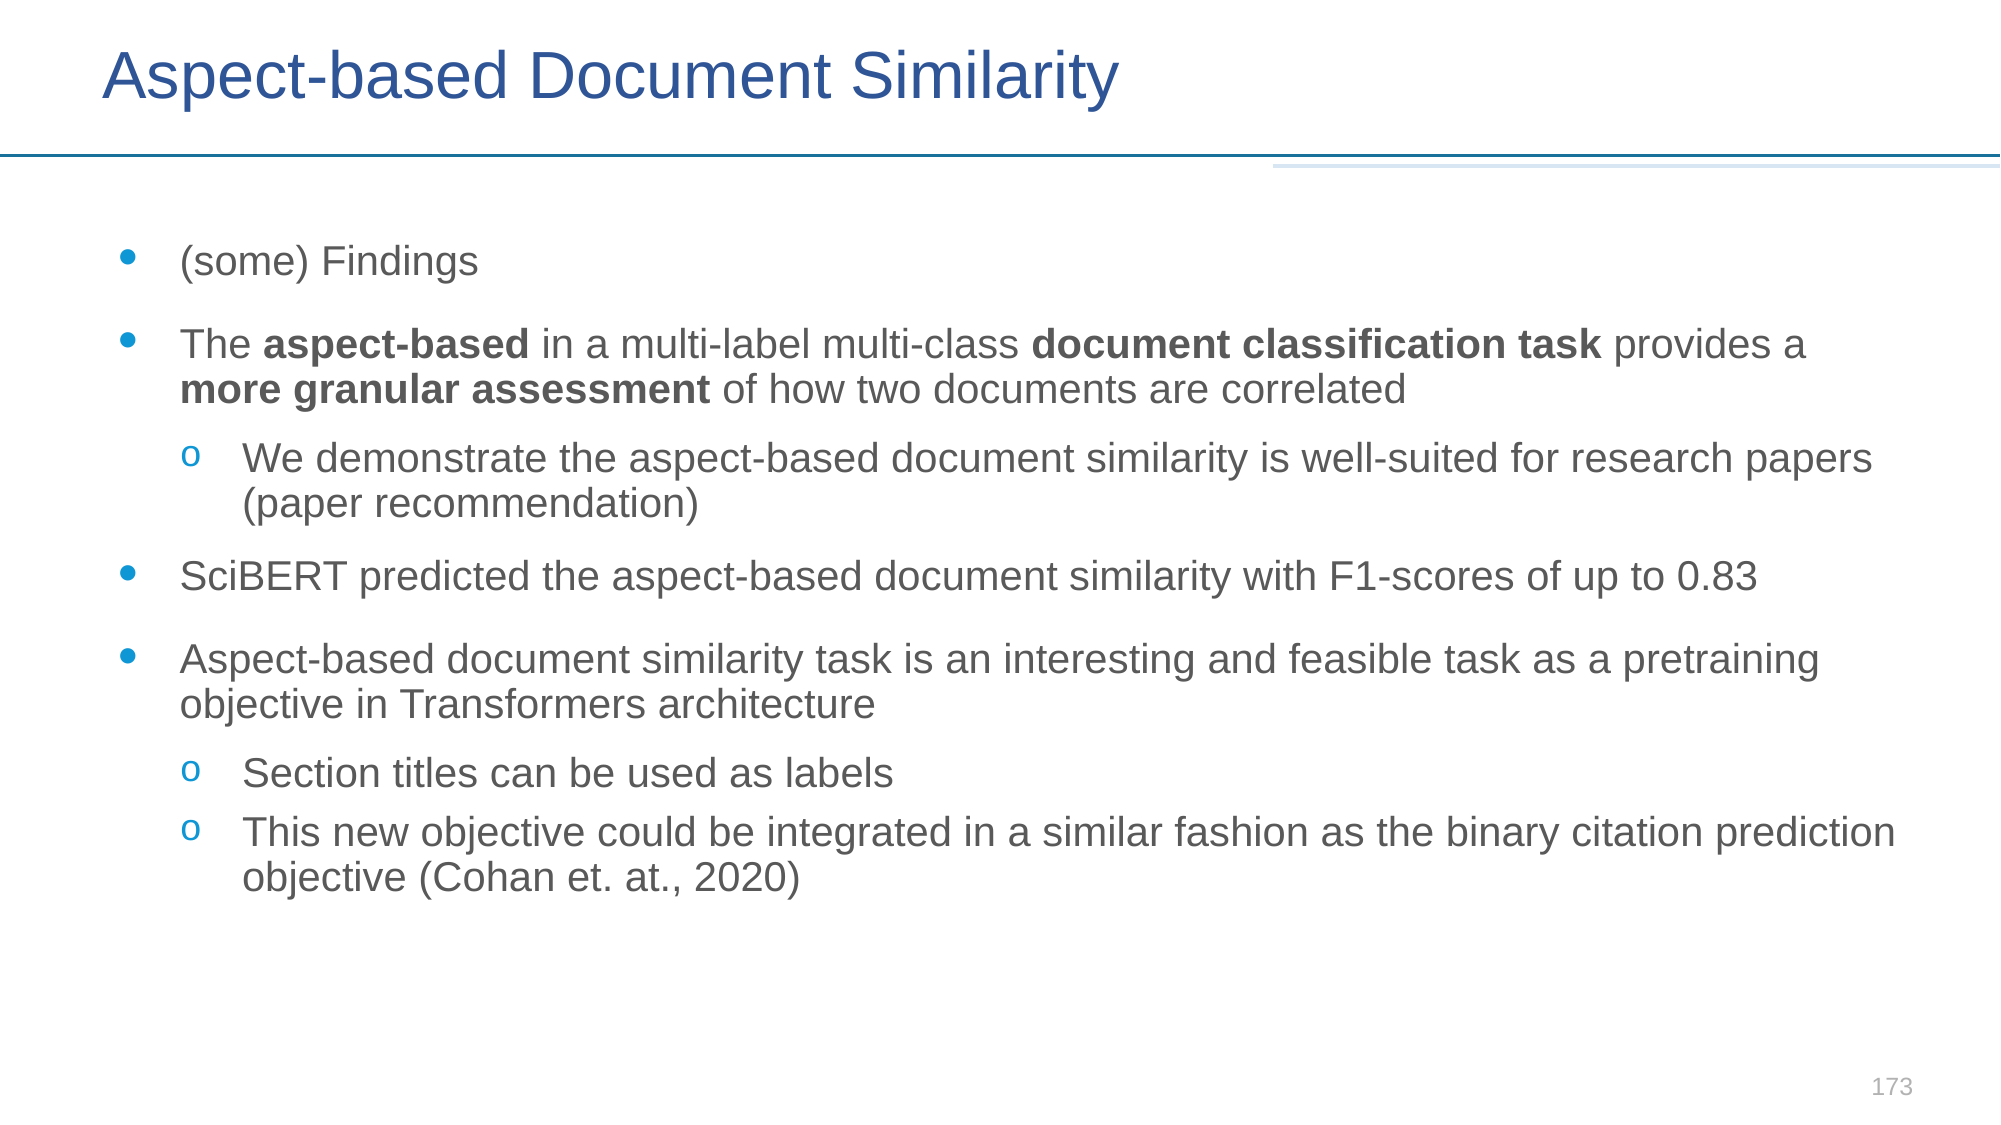

# Aspect-based Document Similarity
(some) Findings
The aspect-based in a multi-label multi-class document classification task provides a more granular assessment of how two documents are correlated
We demonstrate the aspect-based document similarity is well-suited for research papers (paper recommendation)
SciBERT predicted the aspect-based document similarity with F1-scores of up to 0.83
Aspect-based document similarity task is an interesting and feasible task as a pretraining objective in Transformers architecture
Section titles can be used as labels
This new objective could be integrated in a similar fashion as the binary citation prediction objective (Cohan et. at., 2020)
173